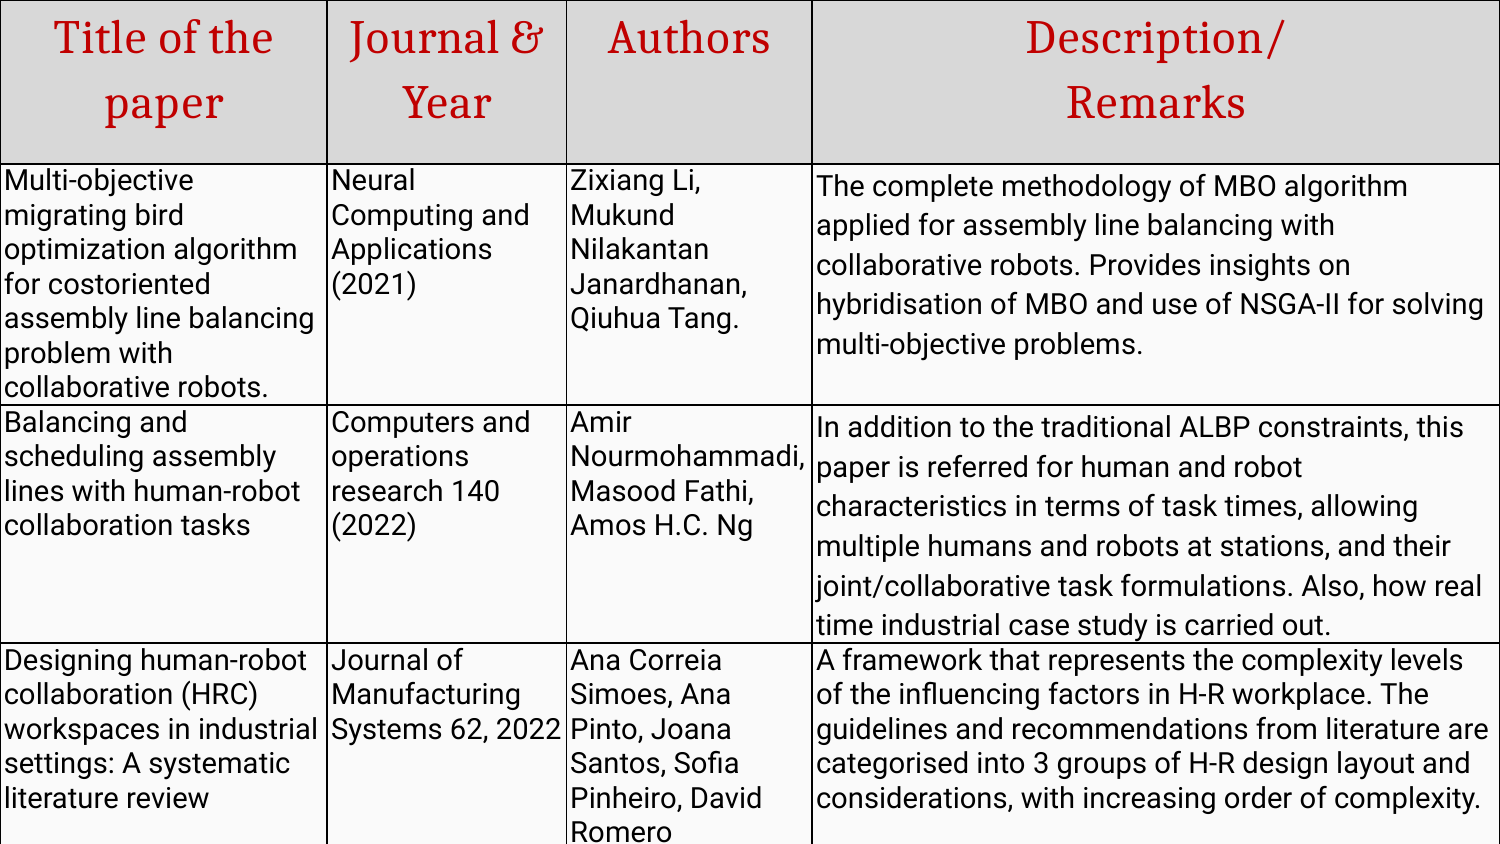

| Title of the paper | Journal & Year | Authors | Description/ Remarks |
| --- | --- | --- | --- |
| Multi-objective migrating bird optimization algorithm for costoriented assembly line balancing problem with collaborative robots. | Neural Computing and Applications (2021) | Zixiang Li, Mukund Nilakantan Janardhanan, Qiuhua Tang. | The complete methodology of MBO algorithm applied for assembly line balancing with collaborative robots. Provides insights on hybridisation of MBO and use of NSGA-II for solving multi-objective problems. |
| Balancing and scheduling assembly lines with human-robot collaboration tasks | Computers and operations research 140 (2022) | Amir Nourmohammadi, Masood Fathi, Amos H.C. Ng | In addition to the traditional ALBP constraints, this paper is referred for human and robot characteristics in terms of task times, allowing multiple humans and robots at stations, and their joint/collaborative task formulations. Also, how real time industrial case study is carried out. |
| Designing human-robot collaboration (HRC) workspaces in industrial settings: A systematic literature review | Journal of Manufacturing Systems 62, 2022 | Ana Correia Simoes, Ana Pinto, Joana Santos, Sofia Pinheiro, David Romero | A framework that represents the complexity levels of the influencing factors in H-R workplace. The guidelines and recommendations from literature are categorised into 3 groups of H-R design layout and considerations, with increasing order of complexity. |